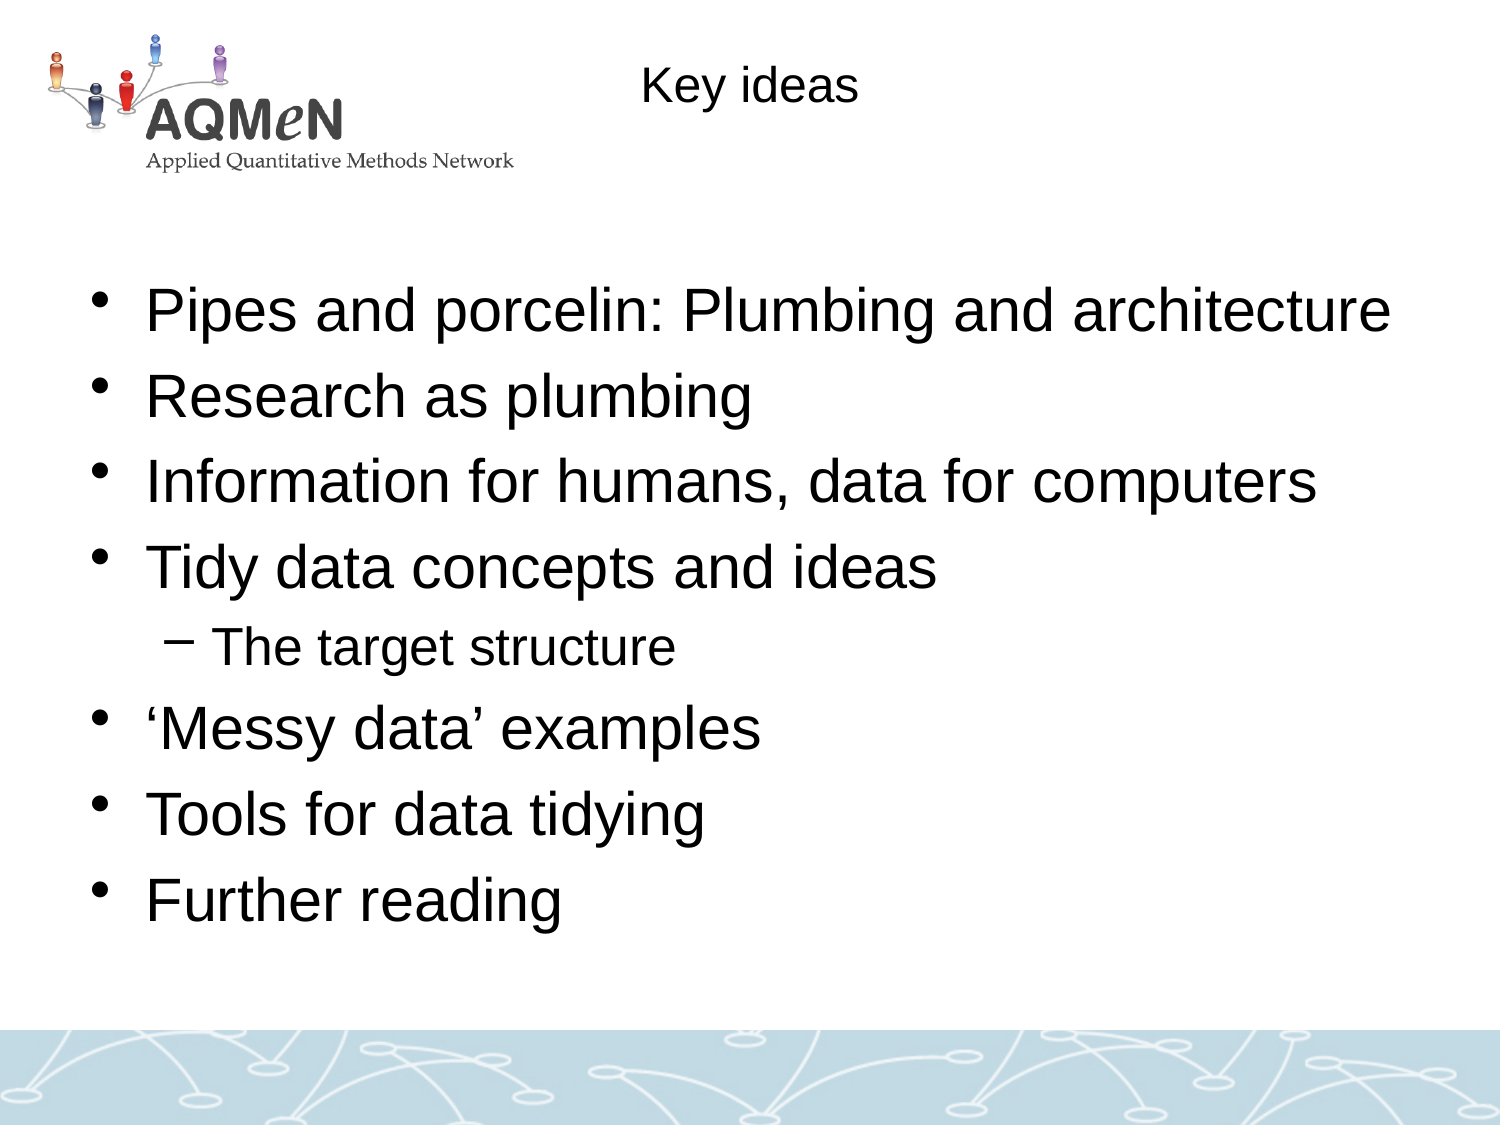

# Key ideas
Pipes and porcelin: Plumbing and architecture
Research as plumbing
Information for humans, data for computers
Tidy data concepts and ideas
The target structure
‘Messy data’ examples
Tools for data tidying
Further reading